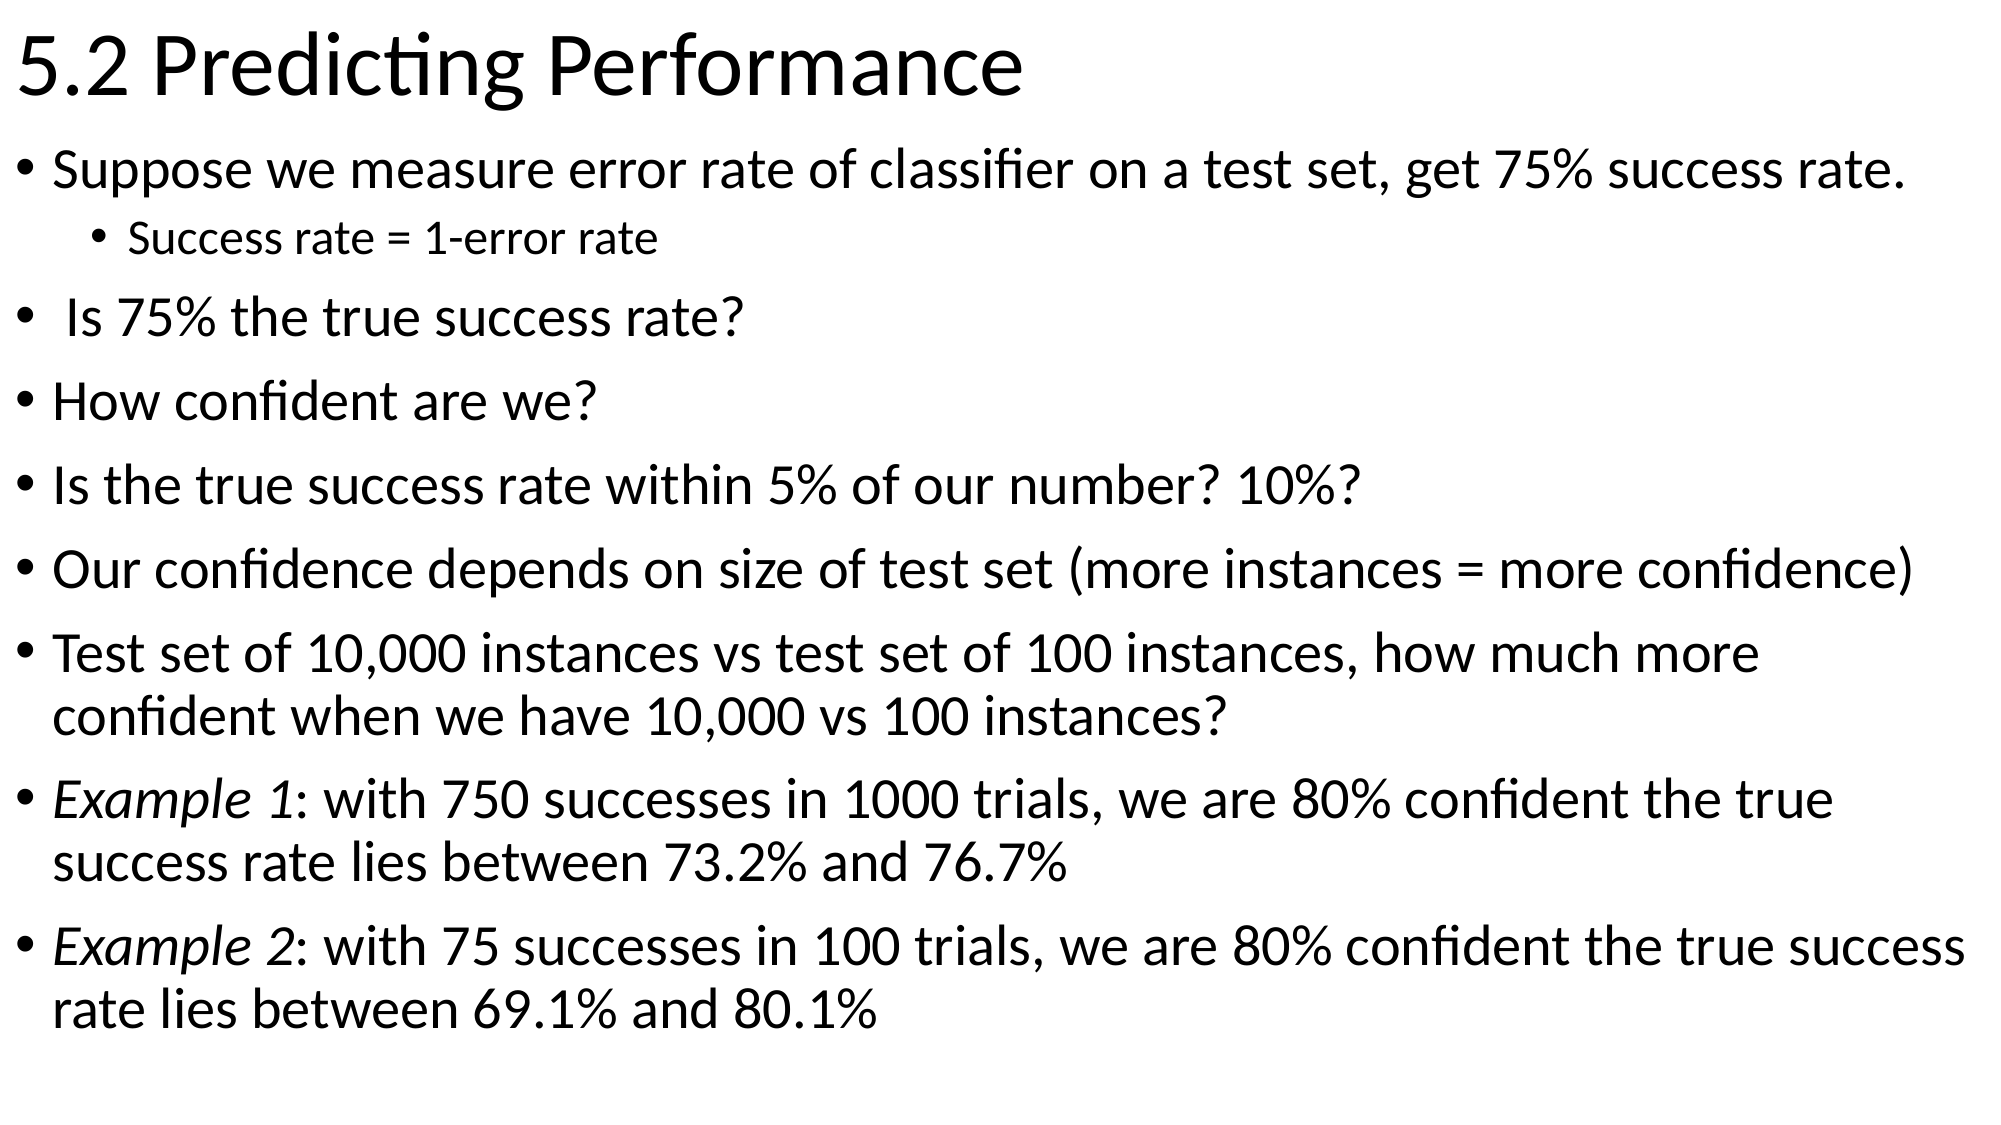

# 5.2 Predicting Performance
Suppose we measure error rate of classifier on a test set, get 75% success rate.
Success rate = 1-error rate
 Is 75% the true success rate?
How confident are we?
Is the true success rate within 5% of our number? 10%?
Our confidence depends on size of test set (more instances = more confidence)
Test set of 10,000 instances vs test set of 100 instances, how much more confident when we have 10,000 vs 100 instances?
Example 1: with 750 successes in 1000 trials, we are 80% confident the true success rate lies between 73.2% and 76.7%
Example 2: with 75 successes in 100 trials, we are 80% confident the true success rate lies between 69.1% and 80.1%